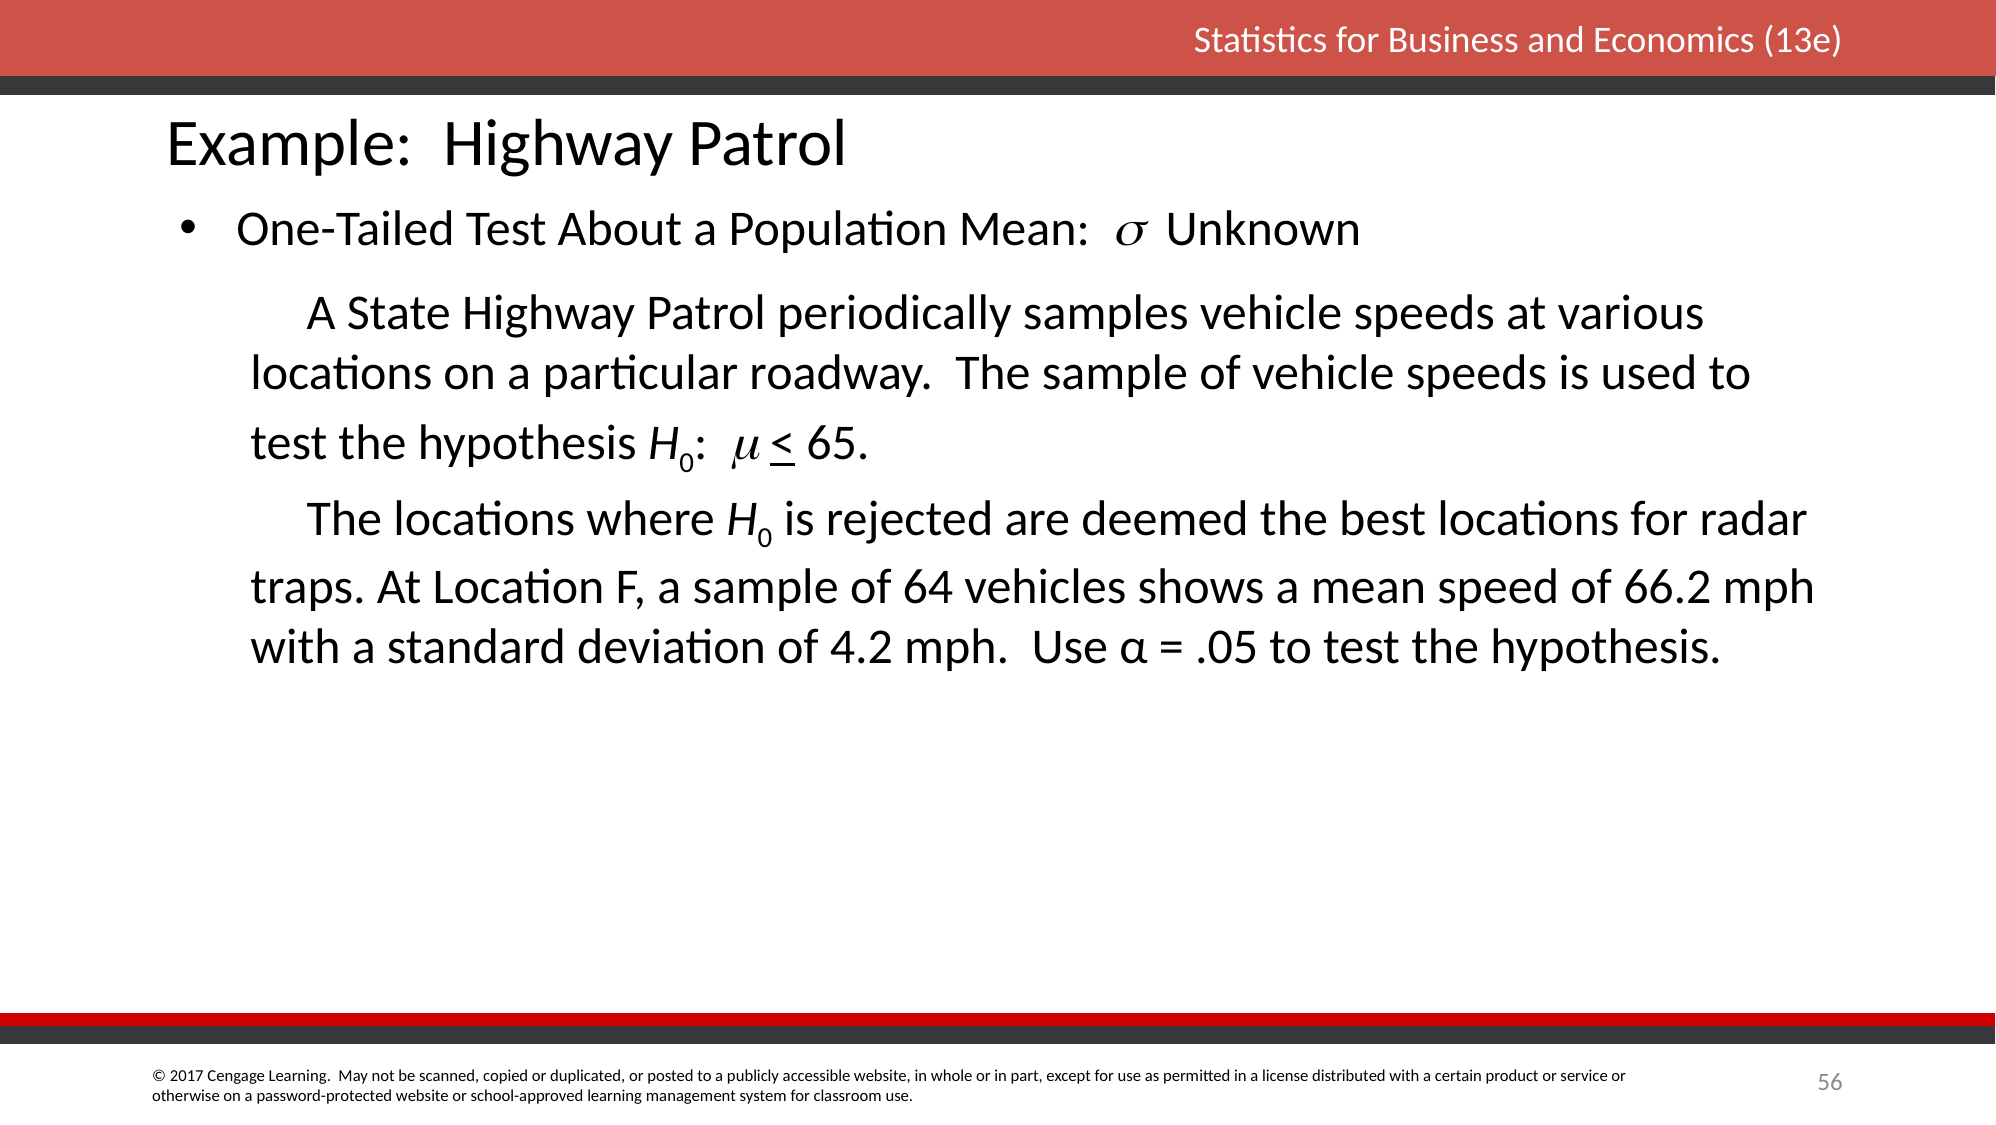

# Example:  Highway Patrol
One-Tailed Test About a Population Mean:  σ  Unknown
     A State Highway Patrol periodically samples vehicle speeds at various locations on a particular roadway.  The sample of vehicle speeds is used to
test the hypothesis H0:  μ < 65.
     The locations where H0 is rejected are deemed the best locations for radar traps. At Location F, a sample of 64 vehicles shows a mean speed of 66.2 mph with a standard deviation of 4.2 mph.  Use α = .05 to test the hypothesis.
56